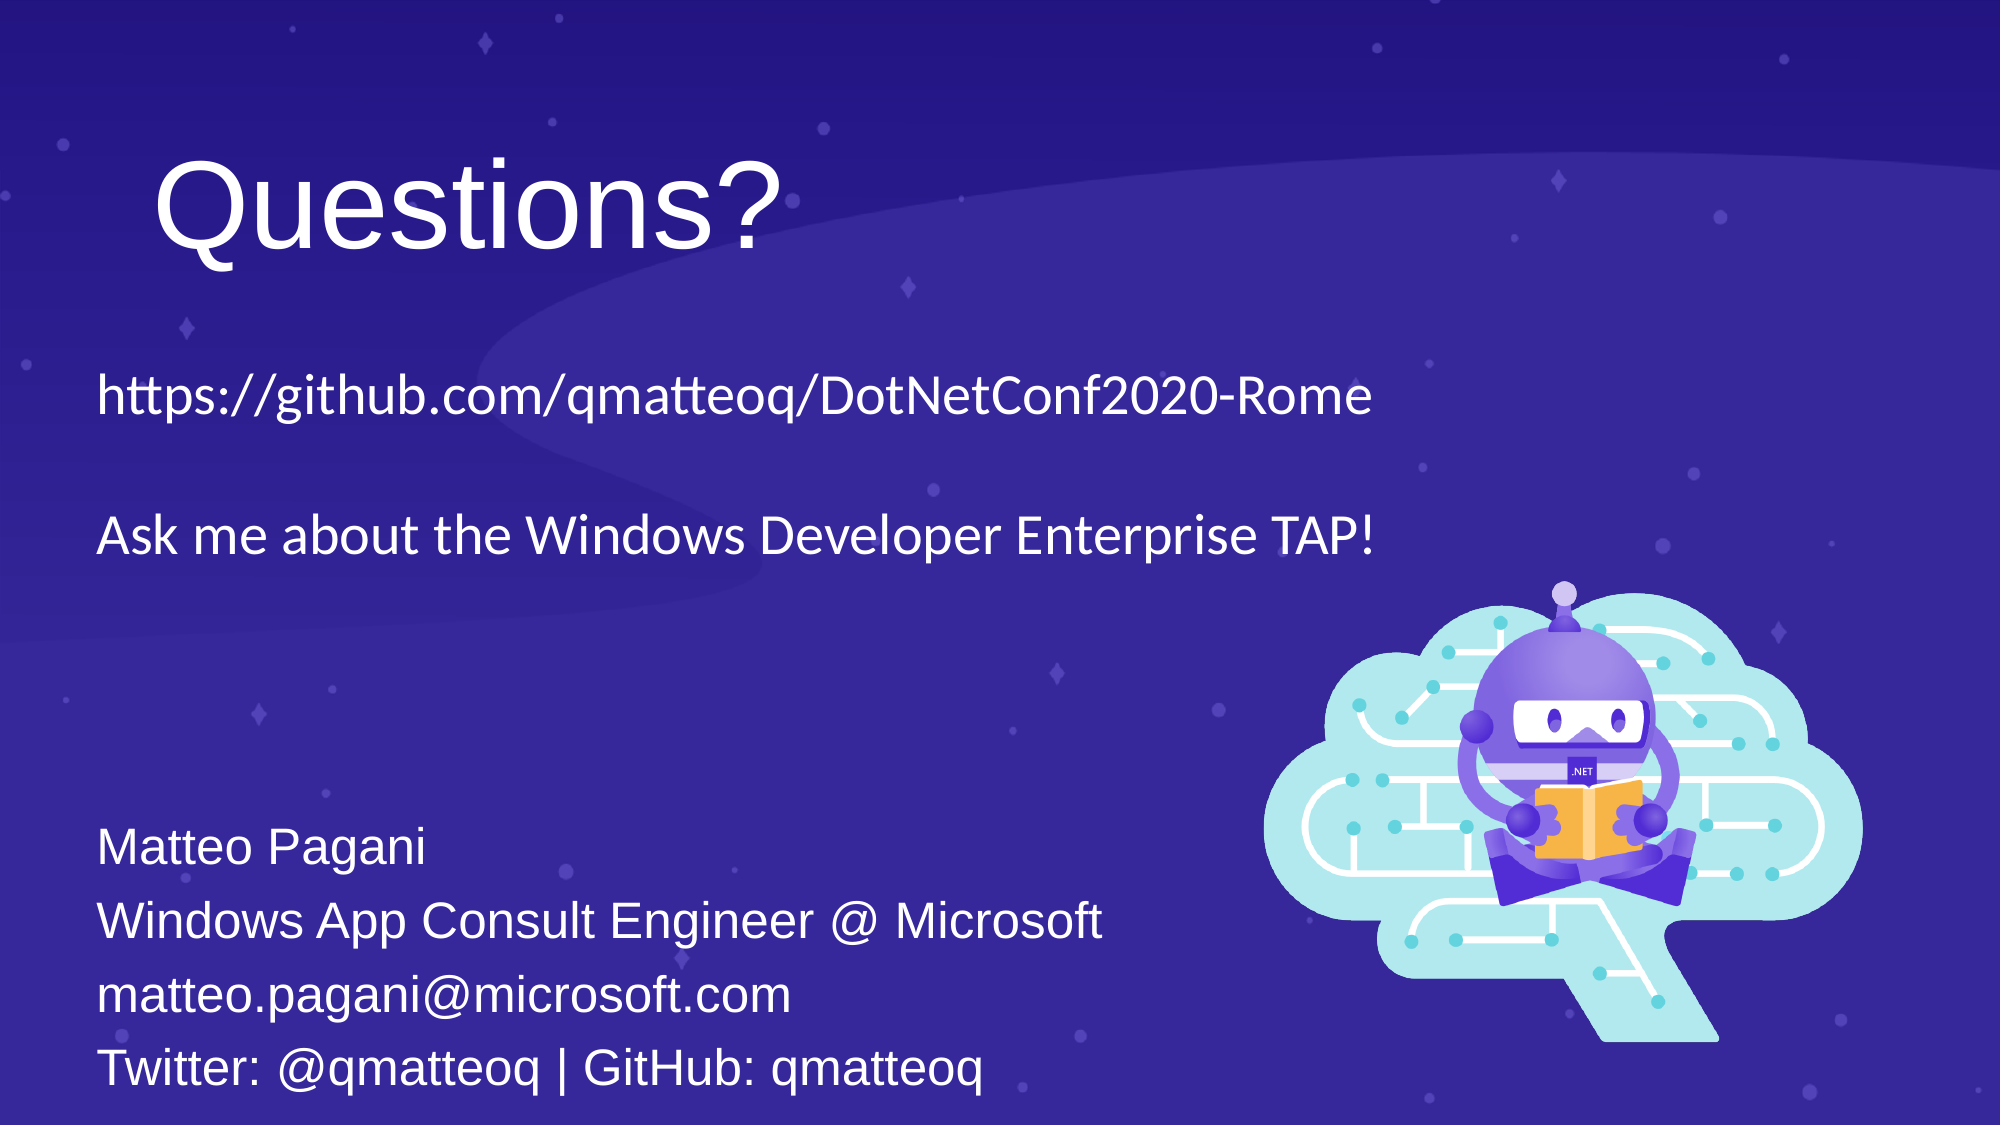

https://github.com/qmatteoq/DotNetConf2020-Rome
Ask me about the Windows Developer Enterprise TAP!
Matteo Pagani
Windows App Consult Engineer @ Microsoft
matteo.pagani@microsoft.com
Twitter: @qmatteoq | GitHub: qmatteoq